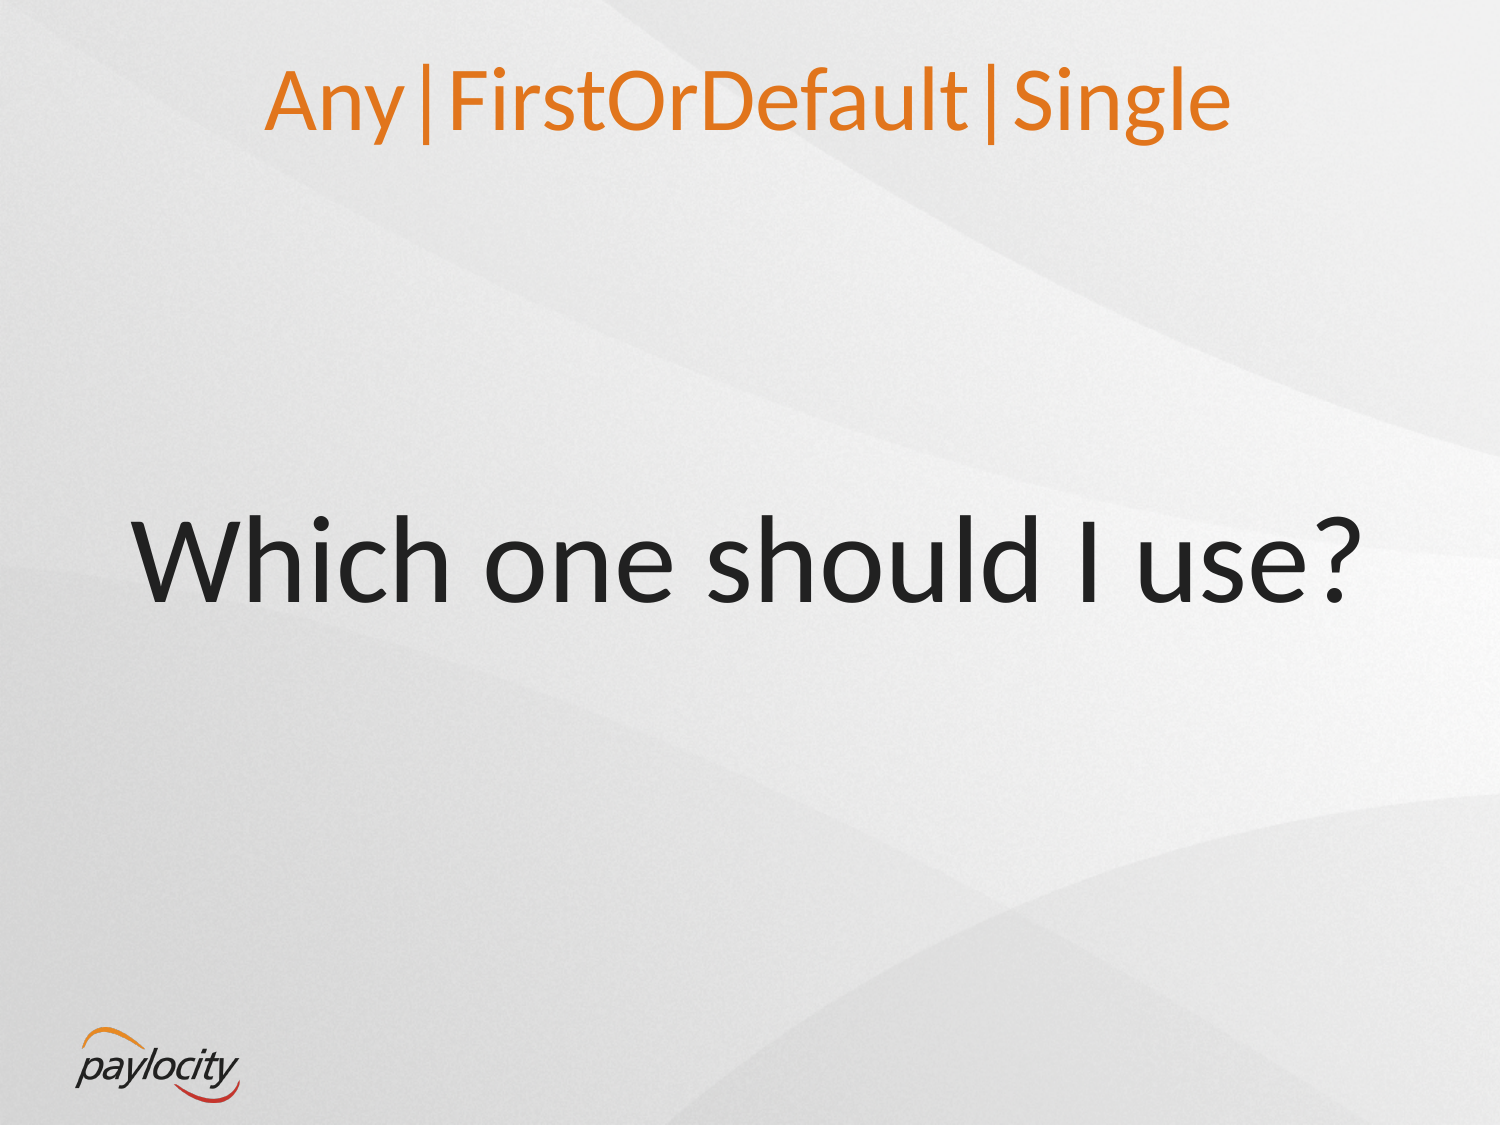

# Any|FirstOrDefault|Single
Which one should I use?